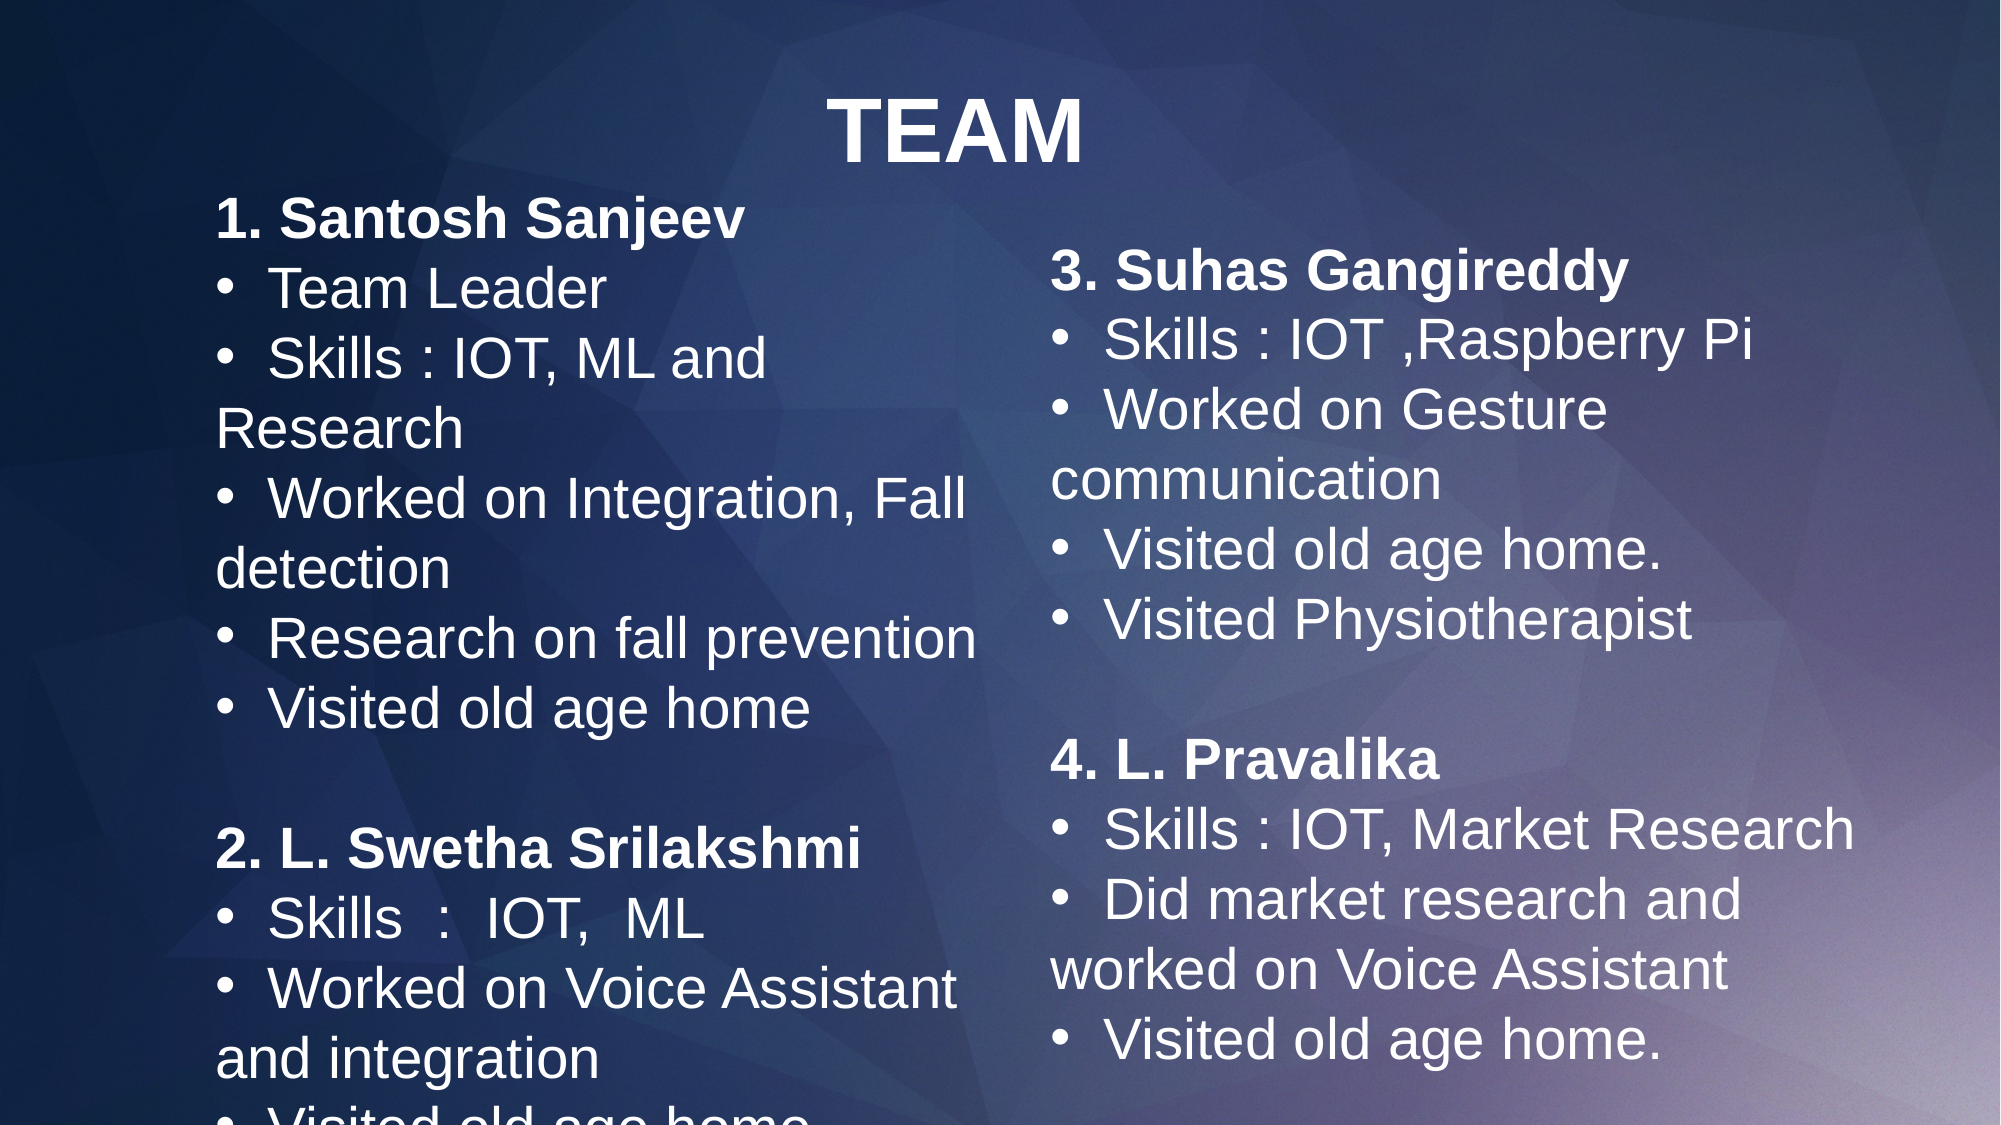

TEAM
1. Santosh Sanjeev
  Team Leader
  Skills : IOT, ML and Research
  Worked on Integration, Fall detection
  Research on fall prevention
  Visited old age home

2. L. Swetha Srilakshmi
  Skills  :  IOT,  ML
  Worked on Voice Assistant and integration
  Visited old age home.
3. Suhas Gangireddy
  Skills : IOT ,Raspberry Pi
  Worked on Gesture communication
  Visited old age home.
  Visited Physiotherapist

4. L. Pravalika
  Skills : IOT, Market Research
  Did market research and worked on Voice Assistant
  Visited old age home.